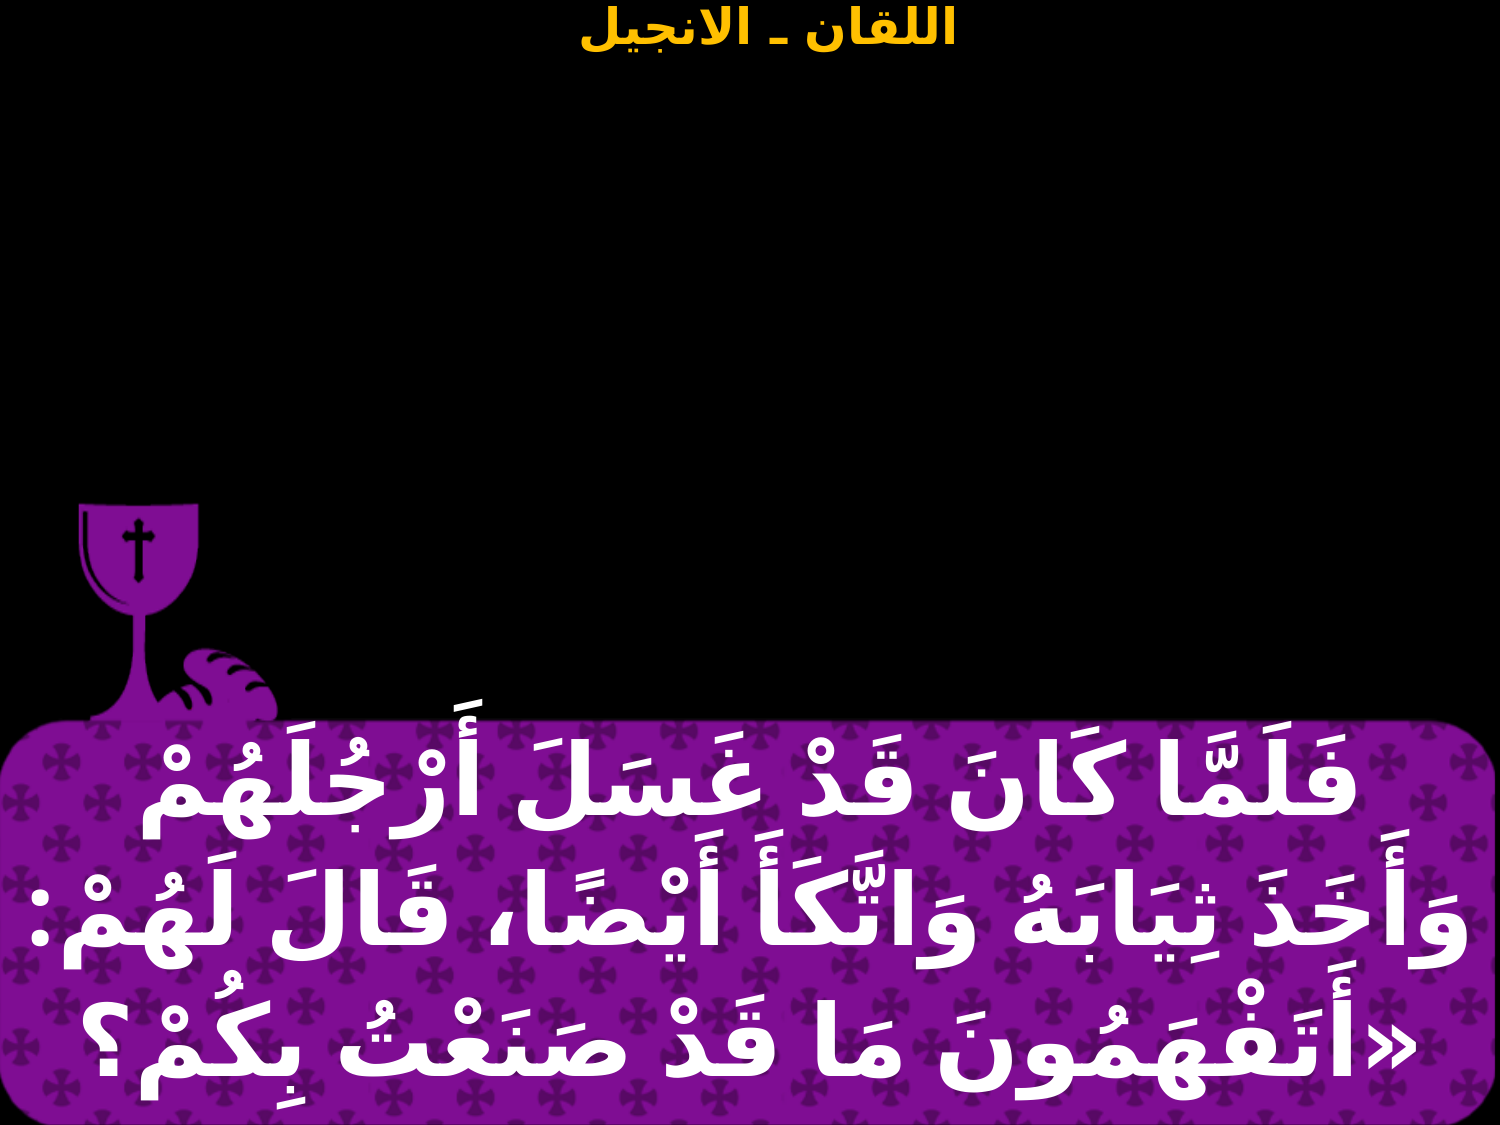

| فَلَمَّا كَانَ قَدْ غَسَلَ أَرْجُلَهُمْ وَأَخَذَ ثِيَابَهُ وَاتَّكَأَ أَيْضًا، قَالَ لَهُمْ: «أَتَفْهَمُونَ مَا قَدْ صَنَعْتُ بِكُمْ؟ |
| --- |